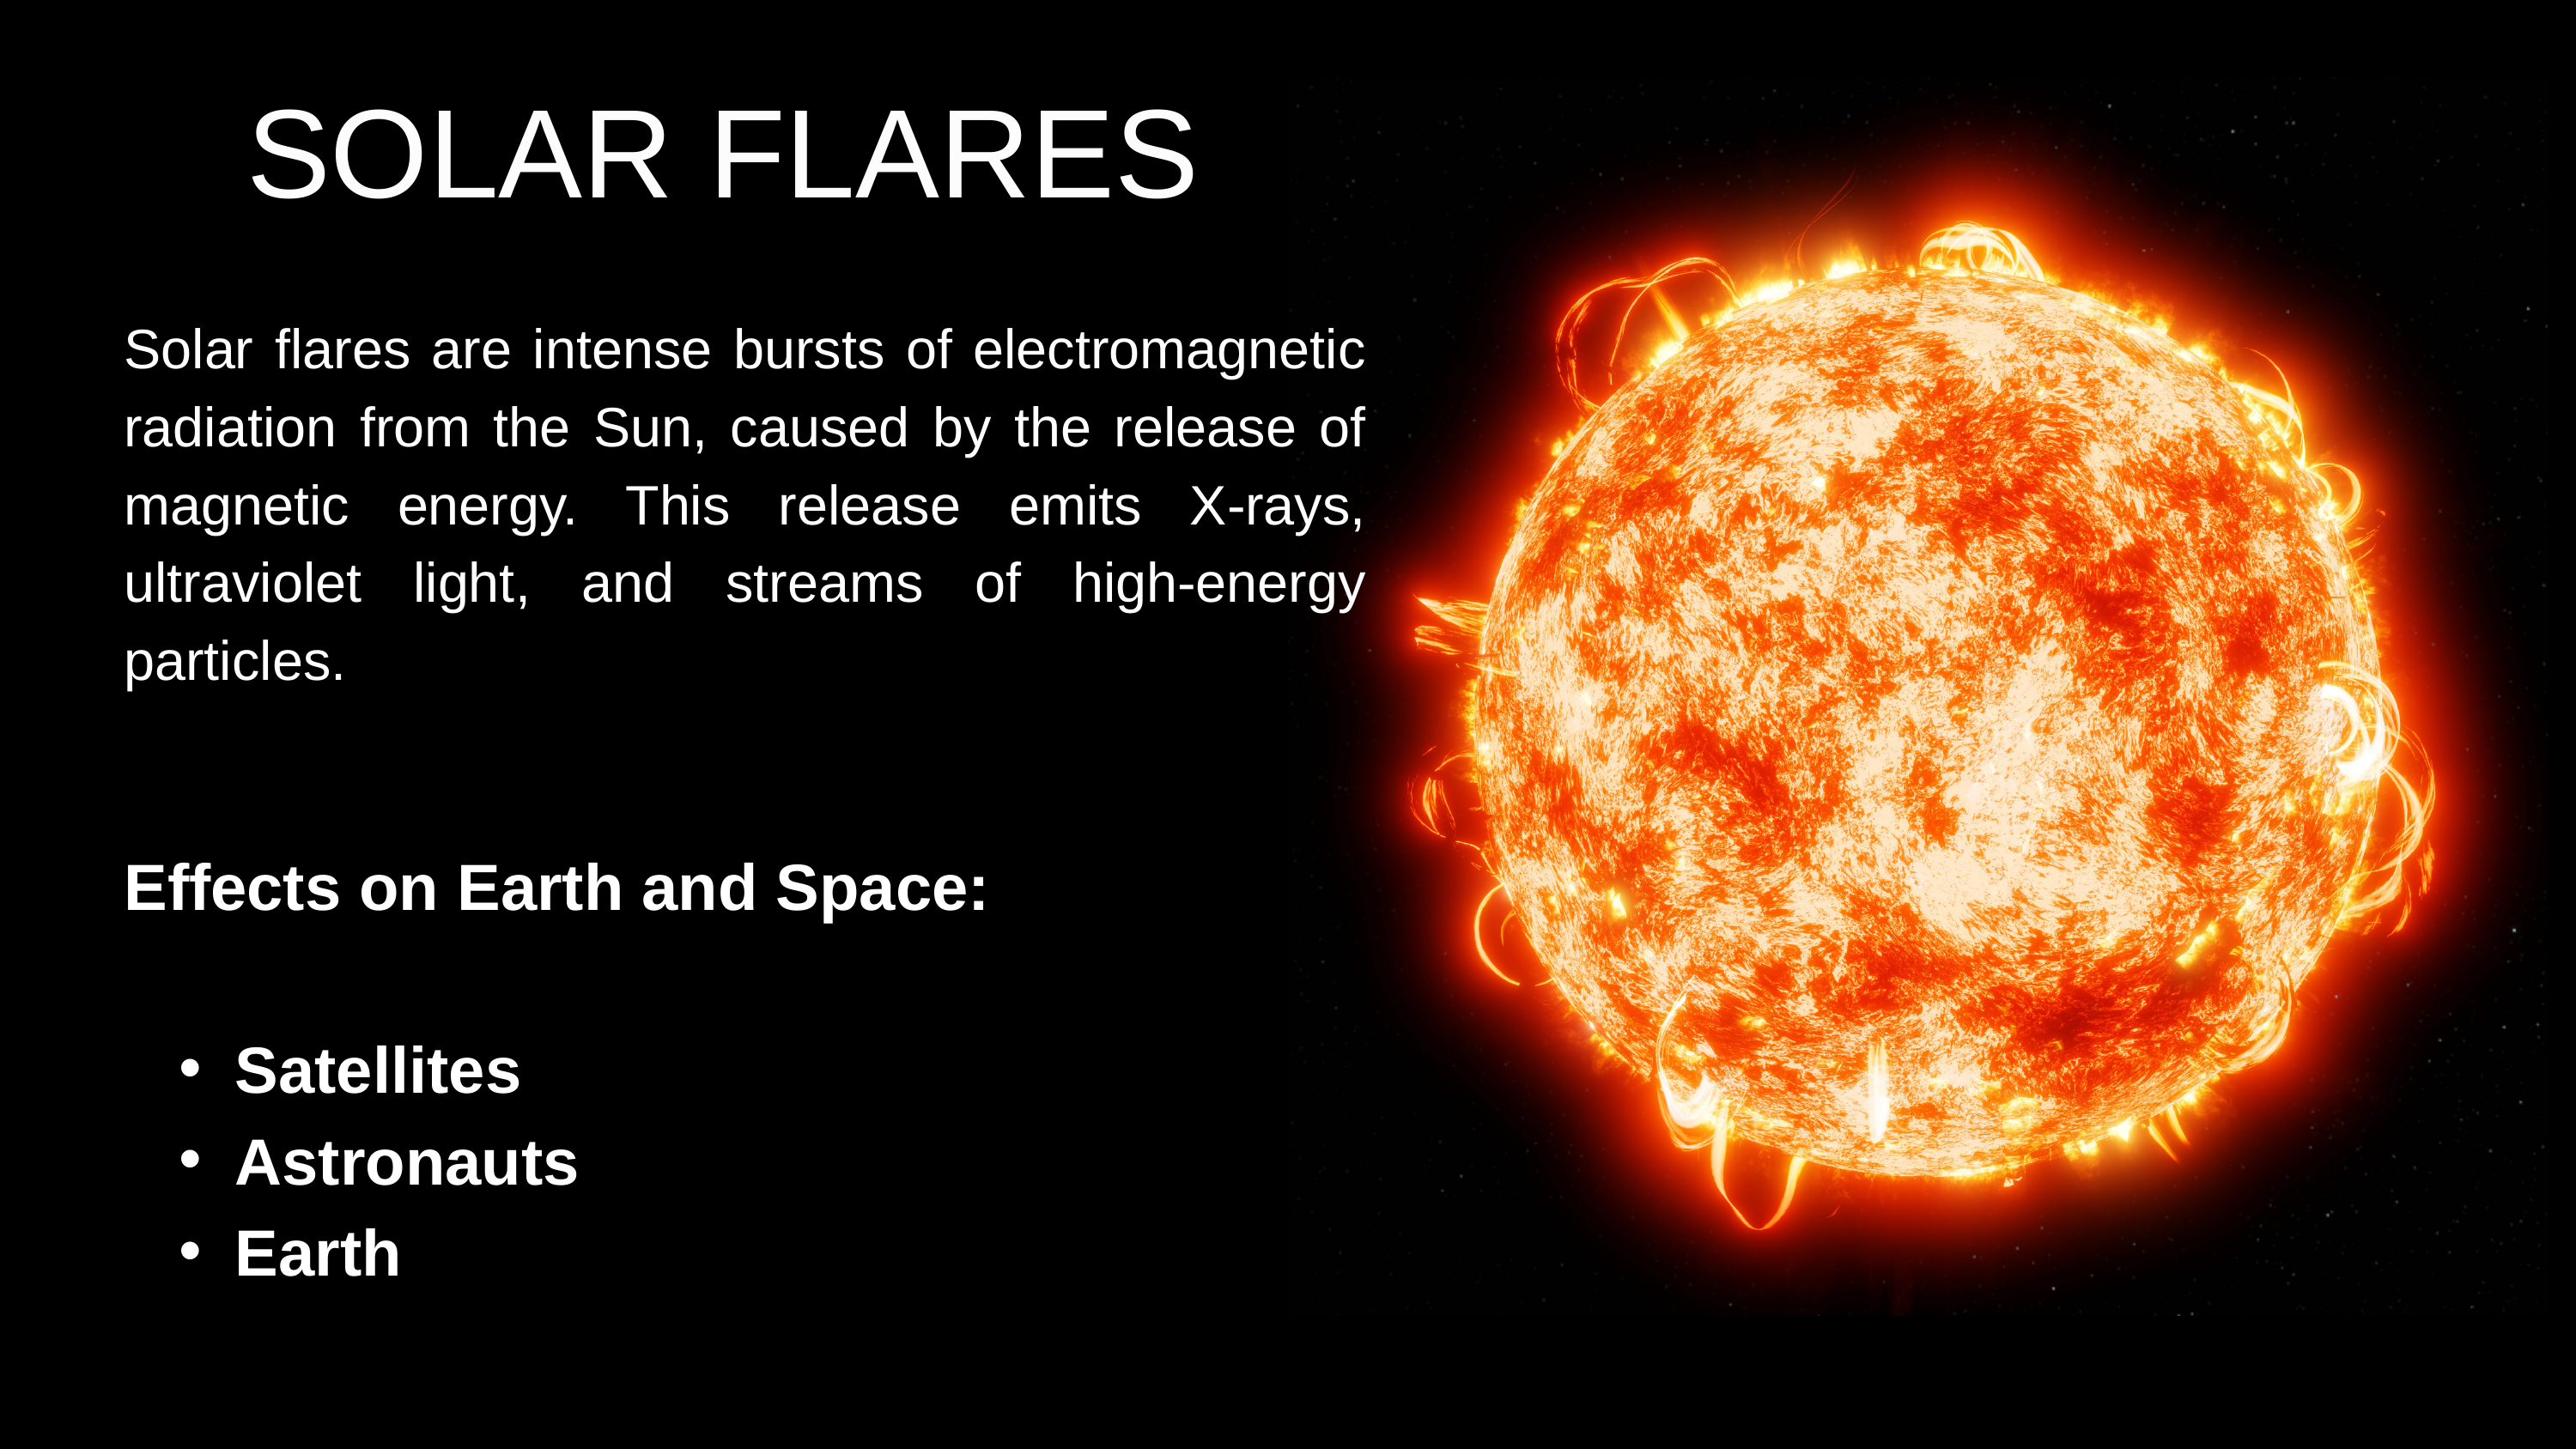

SOLAR FLARES
Solar flares are intense bursts of electromagnetic radiation from the Sun, caused by the release of magnetic energy. This release emits X-rays, ultraviolet light, and streams of high-energy particles.
Effects on Earth and Space:

Satellites
Astronauts
Earth